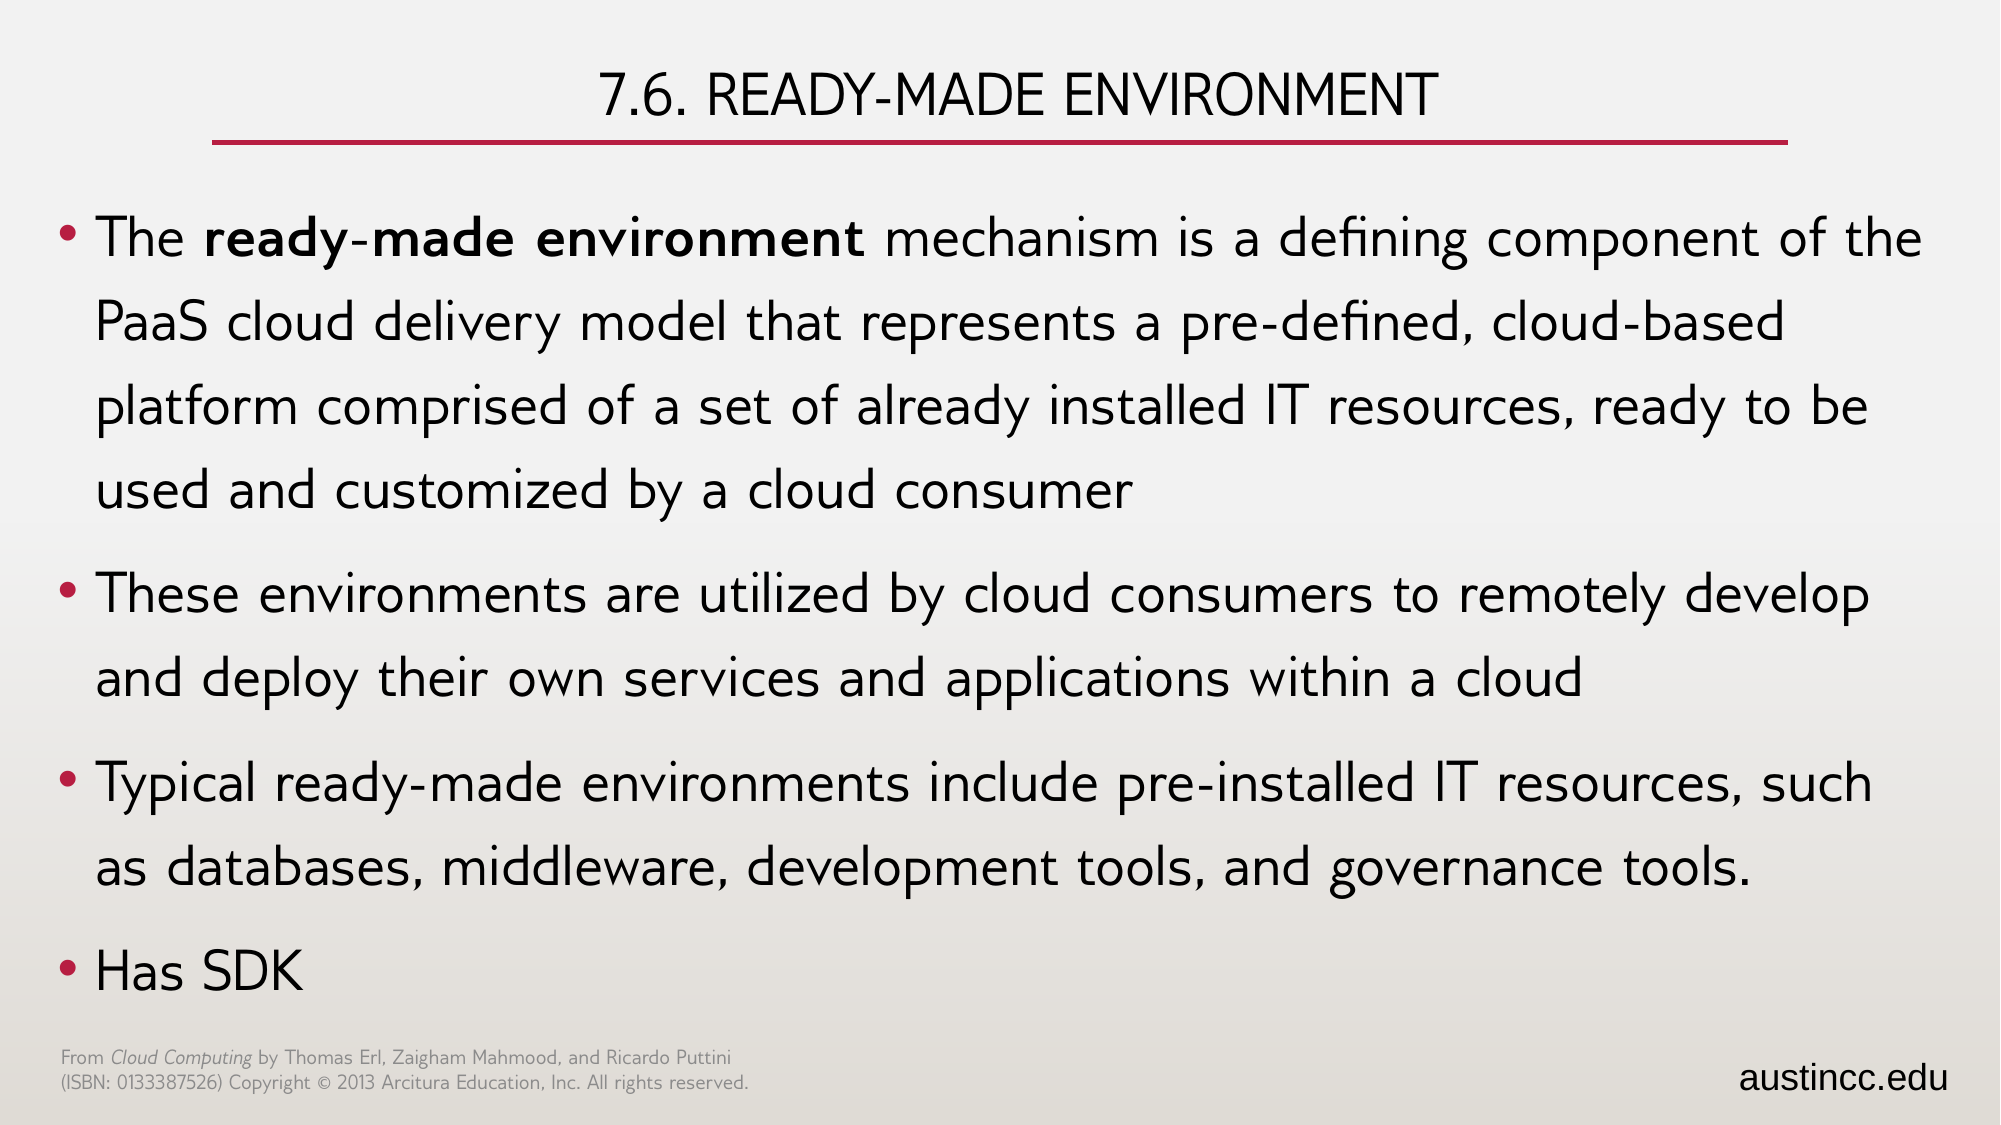

# 7.6. Ready-Made Environment
The ready-made environment mechanism is a defining component of the PaaS cloud delivery model that represents a pre-defined, cloud-based platform comprised of a set of already installed IT resources, ready to be used and customized by a cloud consumer
These environments are utilized by cloud consumers to remotely develop and deploy their own services and applications within a cloud
Typical ready-made environments include pre-installed IT resources, such as databases, middleware, development tools, and governance tools.
Has SDK
From Cloud Computing by Thomas Erl, Zaigham Mahmood, and Ricardo Puttini
(ISBN: 0133387526) Copyright © 2013 Arcitura Education, Inc. All rights reserved.